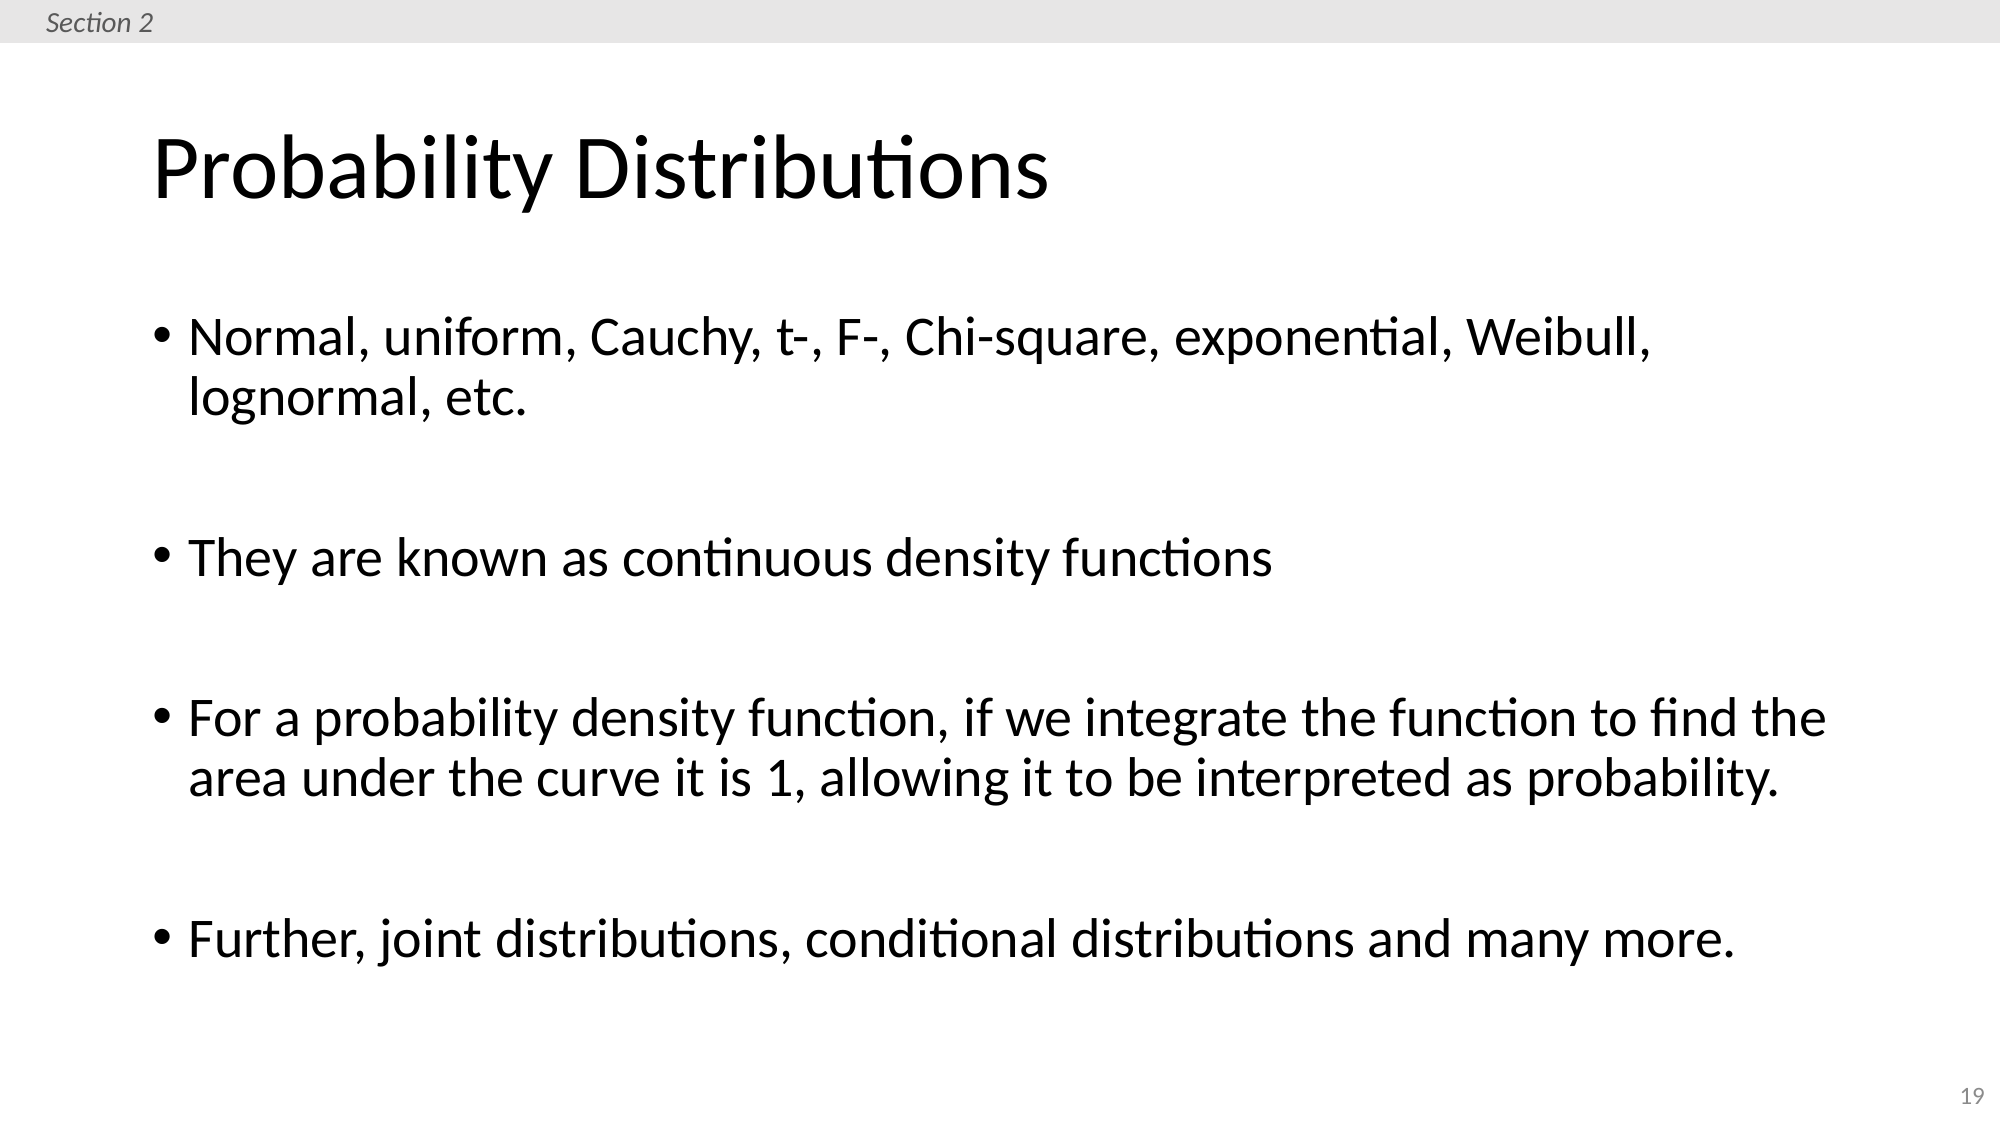

Section 2
# Probability Distributions
Normal, uniform, Cauchy, t-, F-, Chi-square, exponential, Weibull, lognormal, etc.

They are known as continuous density functions

For a probability density function, if we integrate the function to find the area under the curve it is 1, allowing it to be interpreted as probability.

Further, joint distributions, conditional distributions and many more.

19